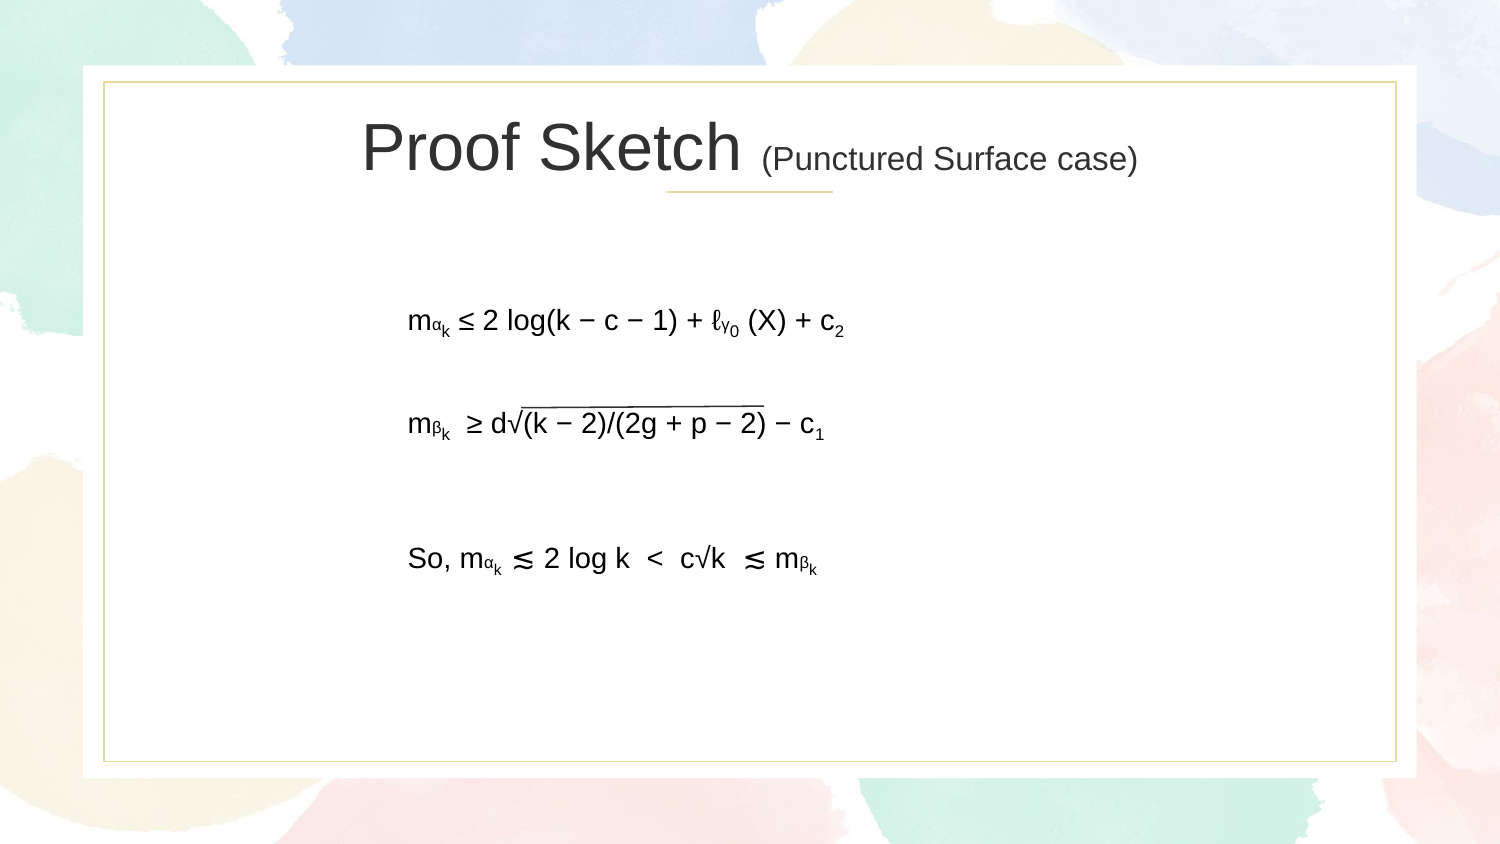

# Proof Sketch (Punctured Surface case)
mαk ≤ 2 log(k − c − 1) + ℓγ0 (X) + c2
mβk  ≥ d√(k − 2)/(2g + p − 2) − c1
So, mαk  ≲ 2 log k  <  c√k  ≲ mβk